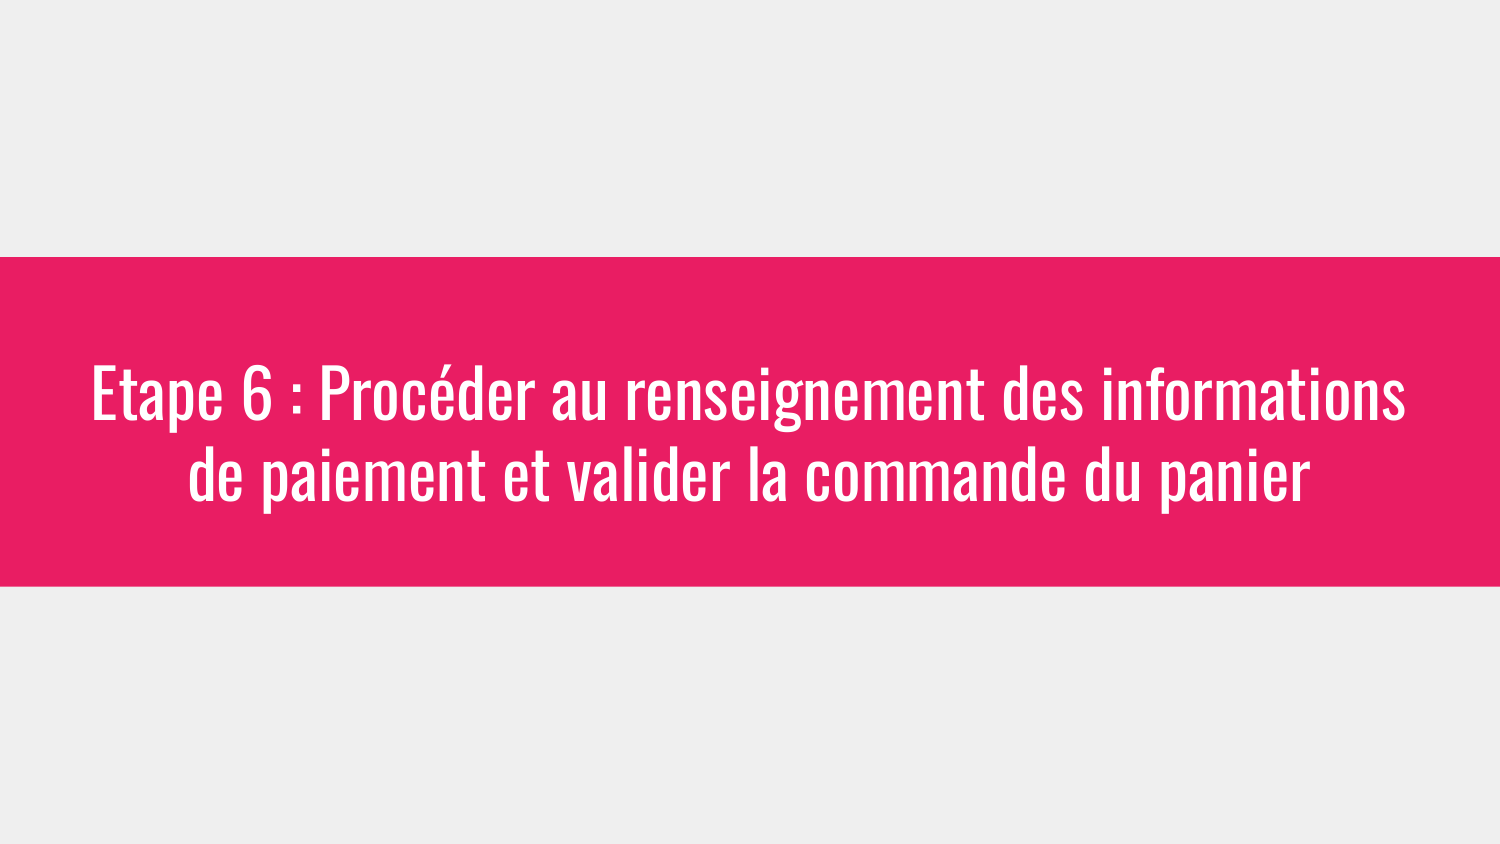

# Etape 6 : Procéder au renseignement des informations de paiement et valider la commande du panier